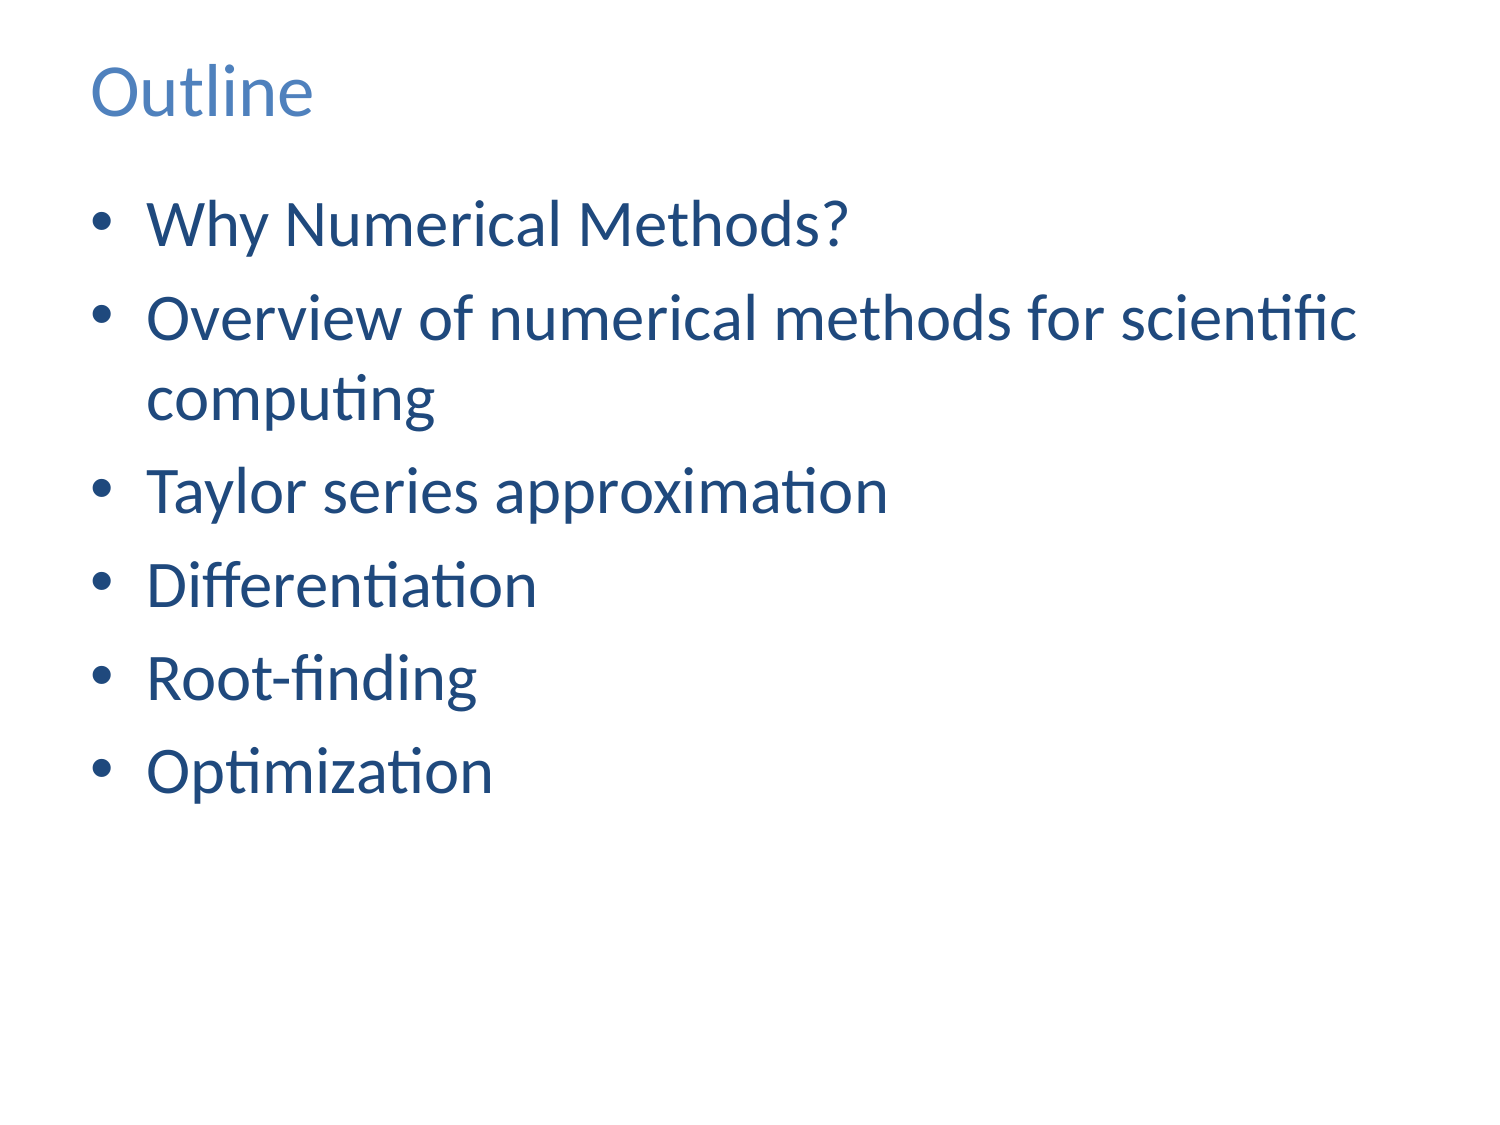

# Outline
Why Numerical Methods?
Overview of numerical methods for scientific computing
Taylor series approximation
Differentiation
Root-finding
Optimization